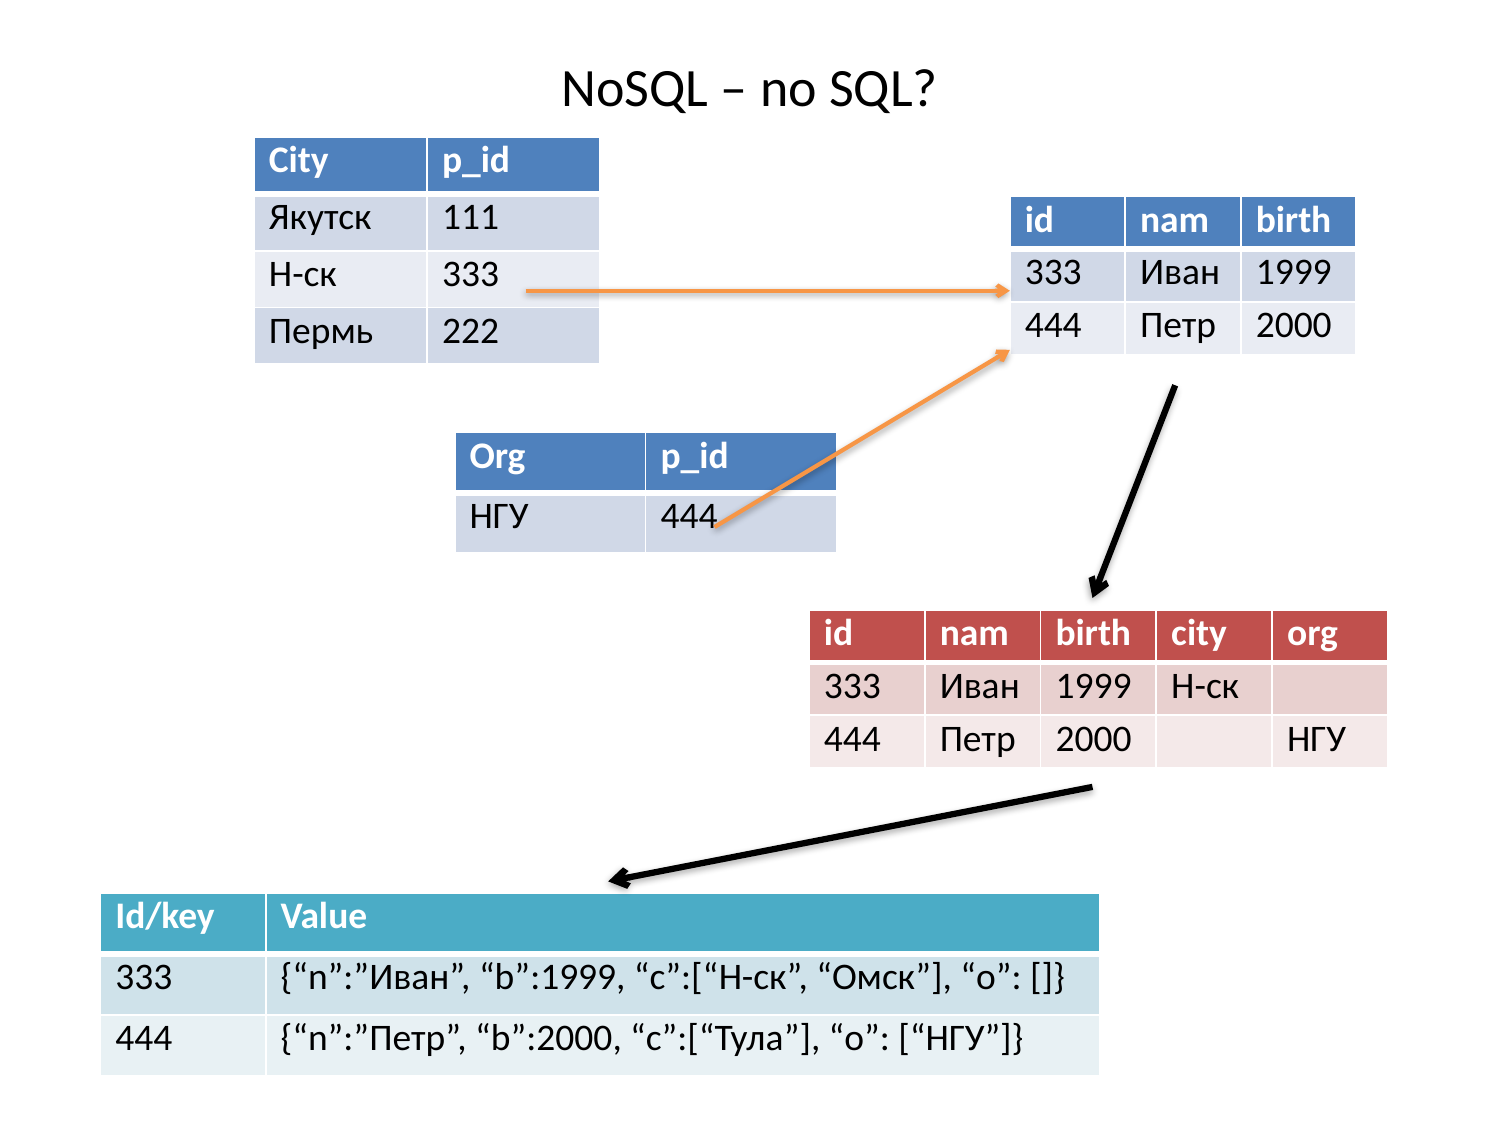

# NoSQL – no SQL?
| City | p\_id |
| --- | --- |
| Якутск | 111 |
| Н-ск | 333 |
| Пермь | 222 |
| id | nam | birth |
| --- | --- | --- |
| 333 | Иван | 1999 |
| 444 | Петр | 2000 |
| Org | p\_id |
| --- | --- |
| НГУ | 444 |
| id | nam | birth | city | org |
| --- | --- | --- | --- | --- |
| 333 | Иван | 1999 | Н-ск |  |
| 444 | Петр | 2000 |  | НГУ |
| Id/key | Value |
| --- | --- |
| 333 | {“n”:”Иван”, “b”:1999, “c”:[“Н-ск”, “Омск”], “o”: []} |
| 444 | {“n”:”Петр”, “b”:2000, “c”:[“Тула”], “o”: [“НГУ”]} |